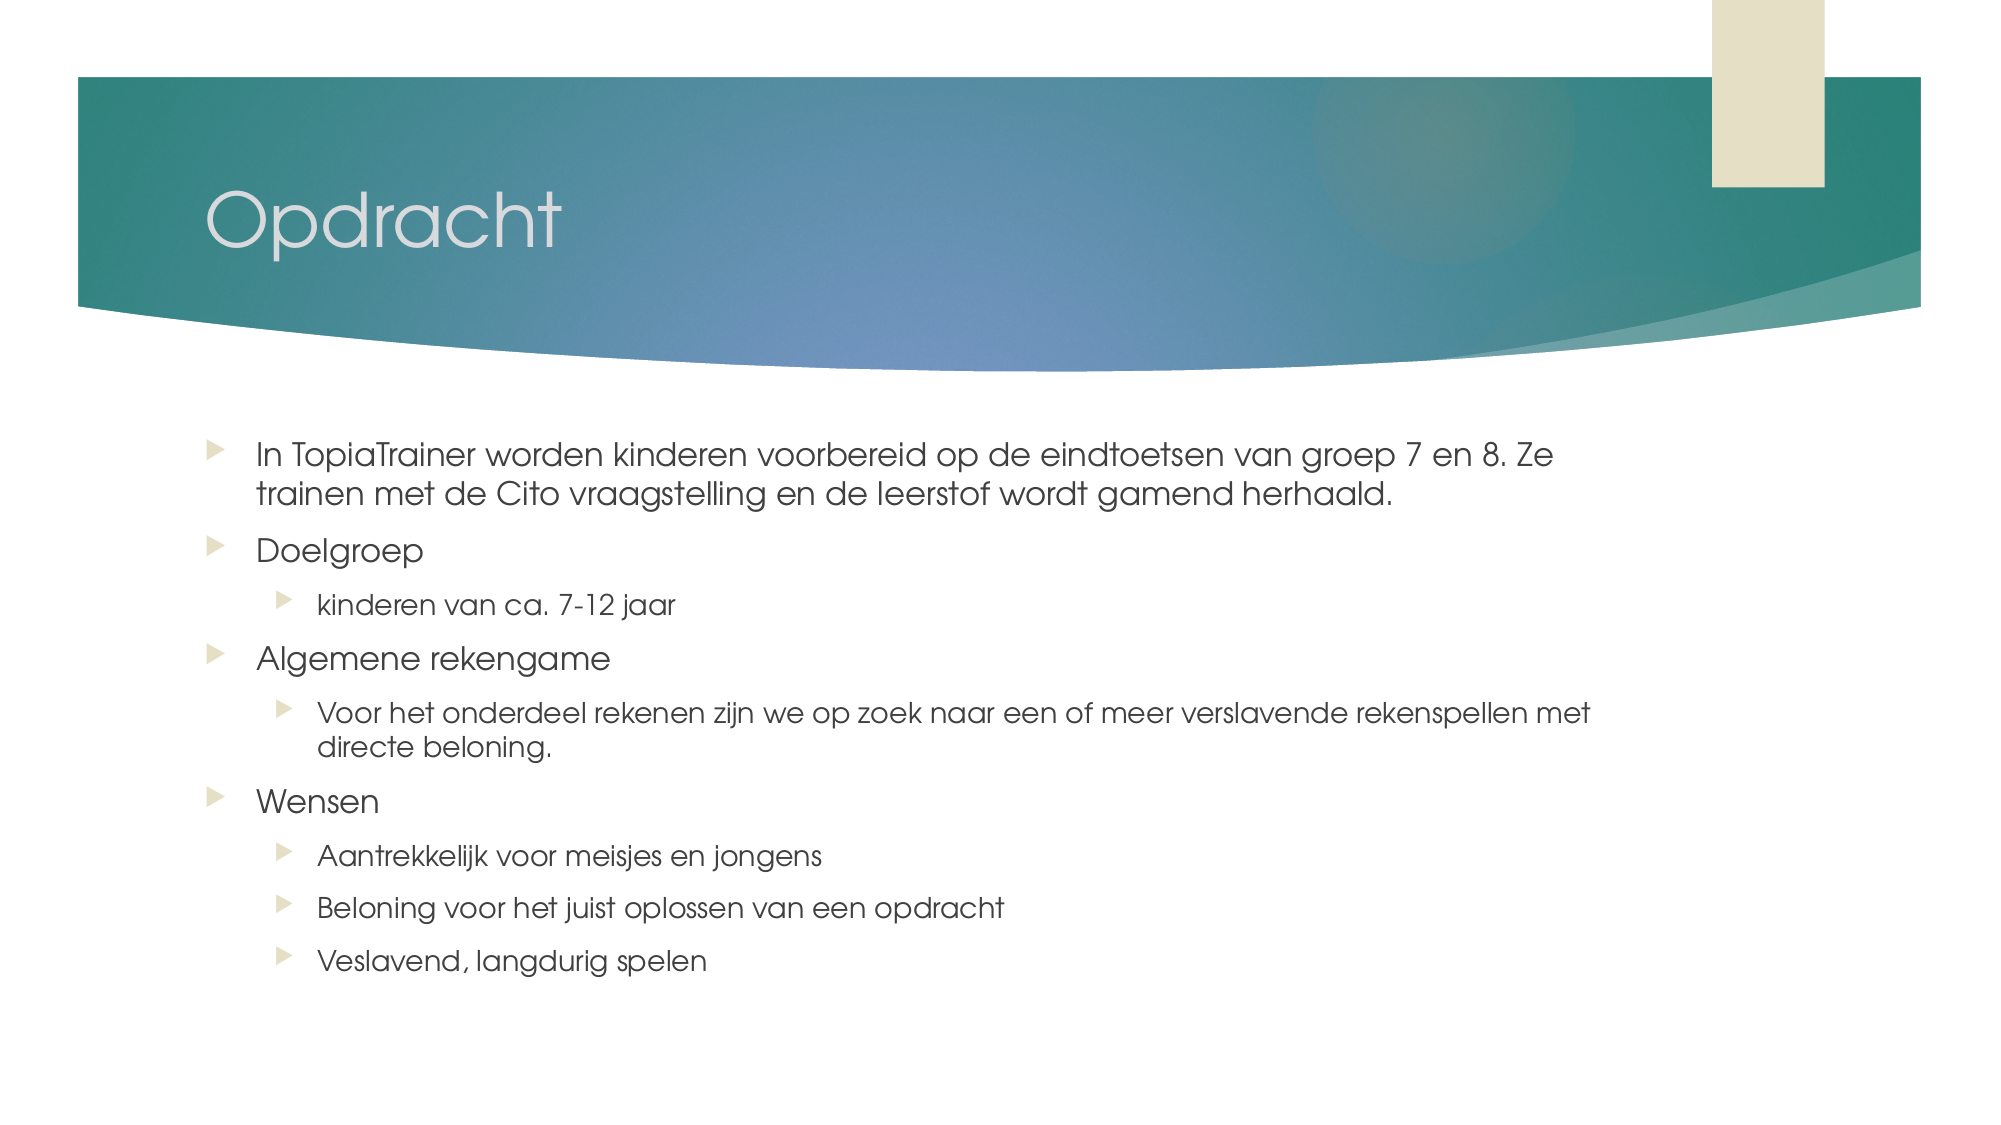

# Opdracht
In TopiaTrainer worden kinderen voorbereid op de eindtoetsen van groep 7 en 8. Ze trainen met de Cito vraagstelling en de leerstof wordt gamend herhaald.
Doelgroep
kinderen van ca. 7-12 jaar
Algemene rekengame
Voor het onderdeel rekenen zijn we op zoek naar een of meer verslavende rekenspellen met directe beloning.
Wensen
Aantrekkelijk voor meisjes en jongens
Beloning voor het juist oplossen van een opdracht
Veslavend, langdurig spelen